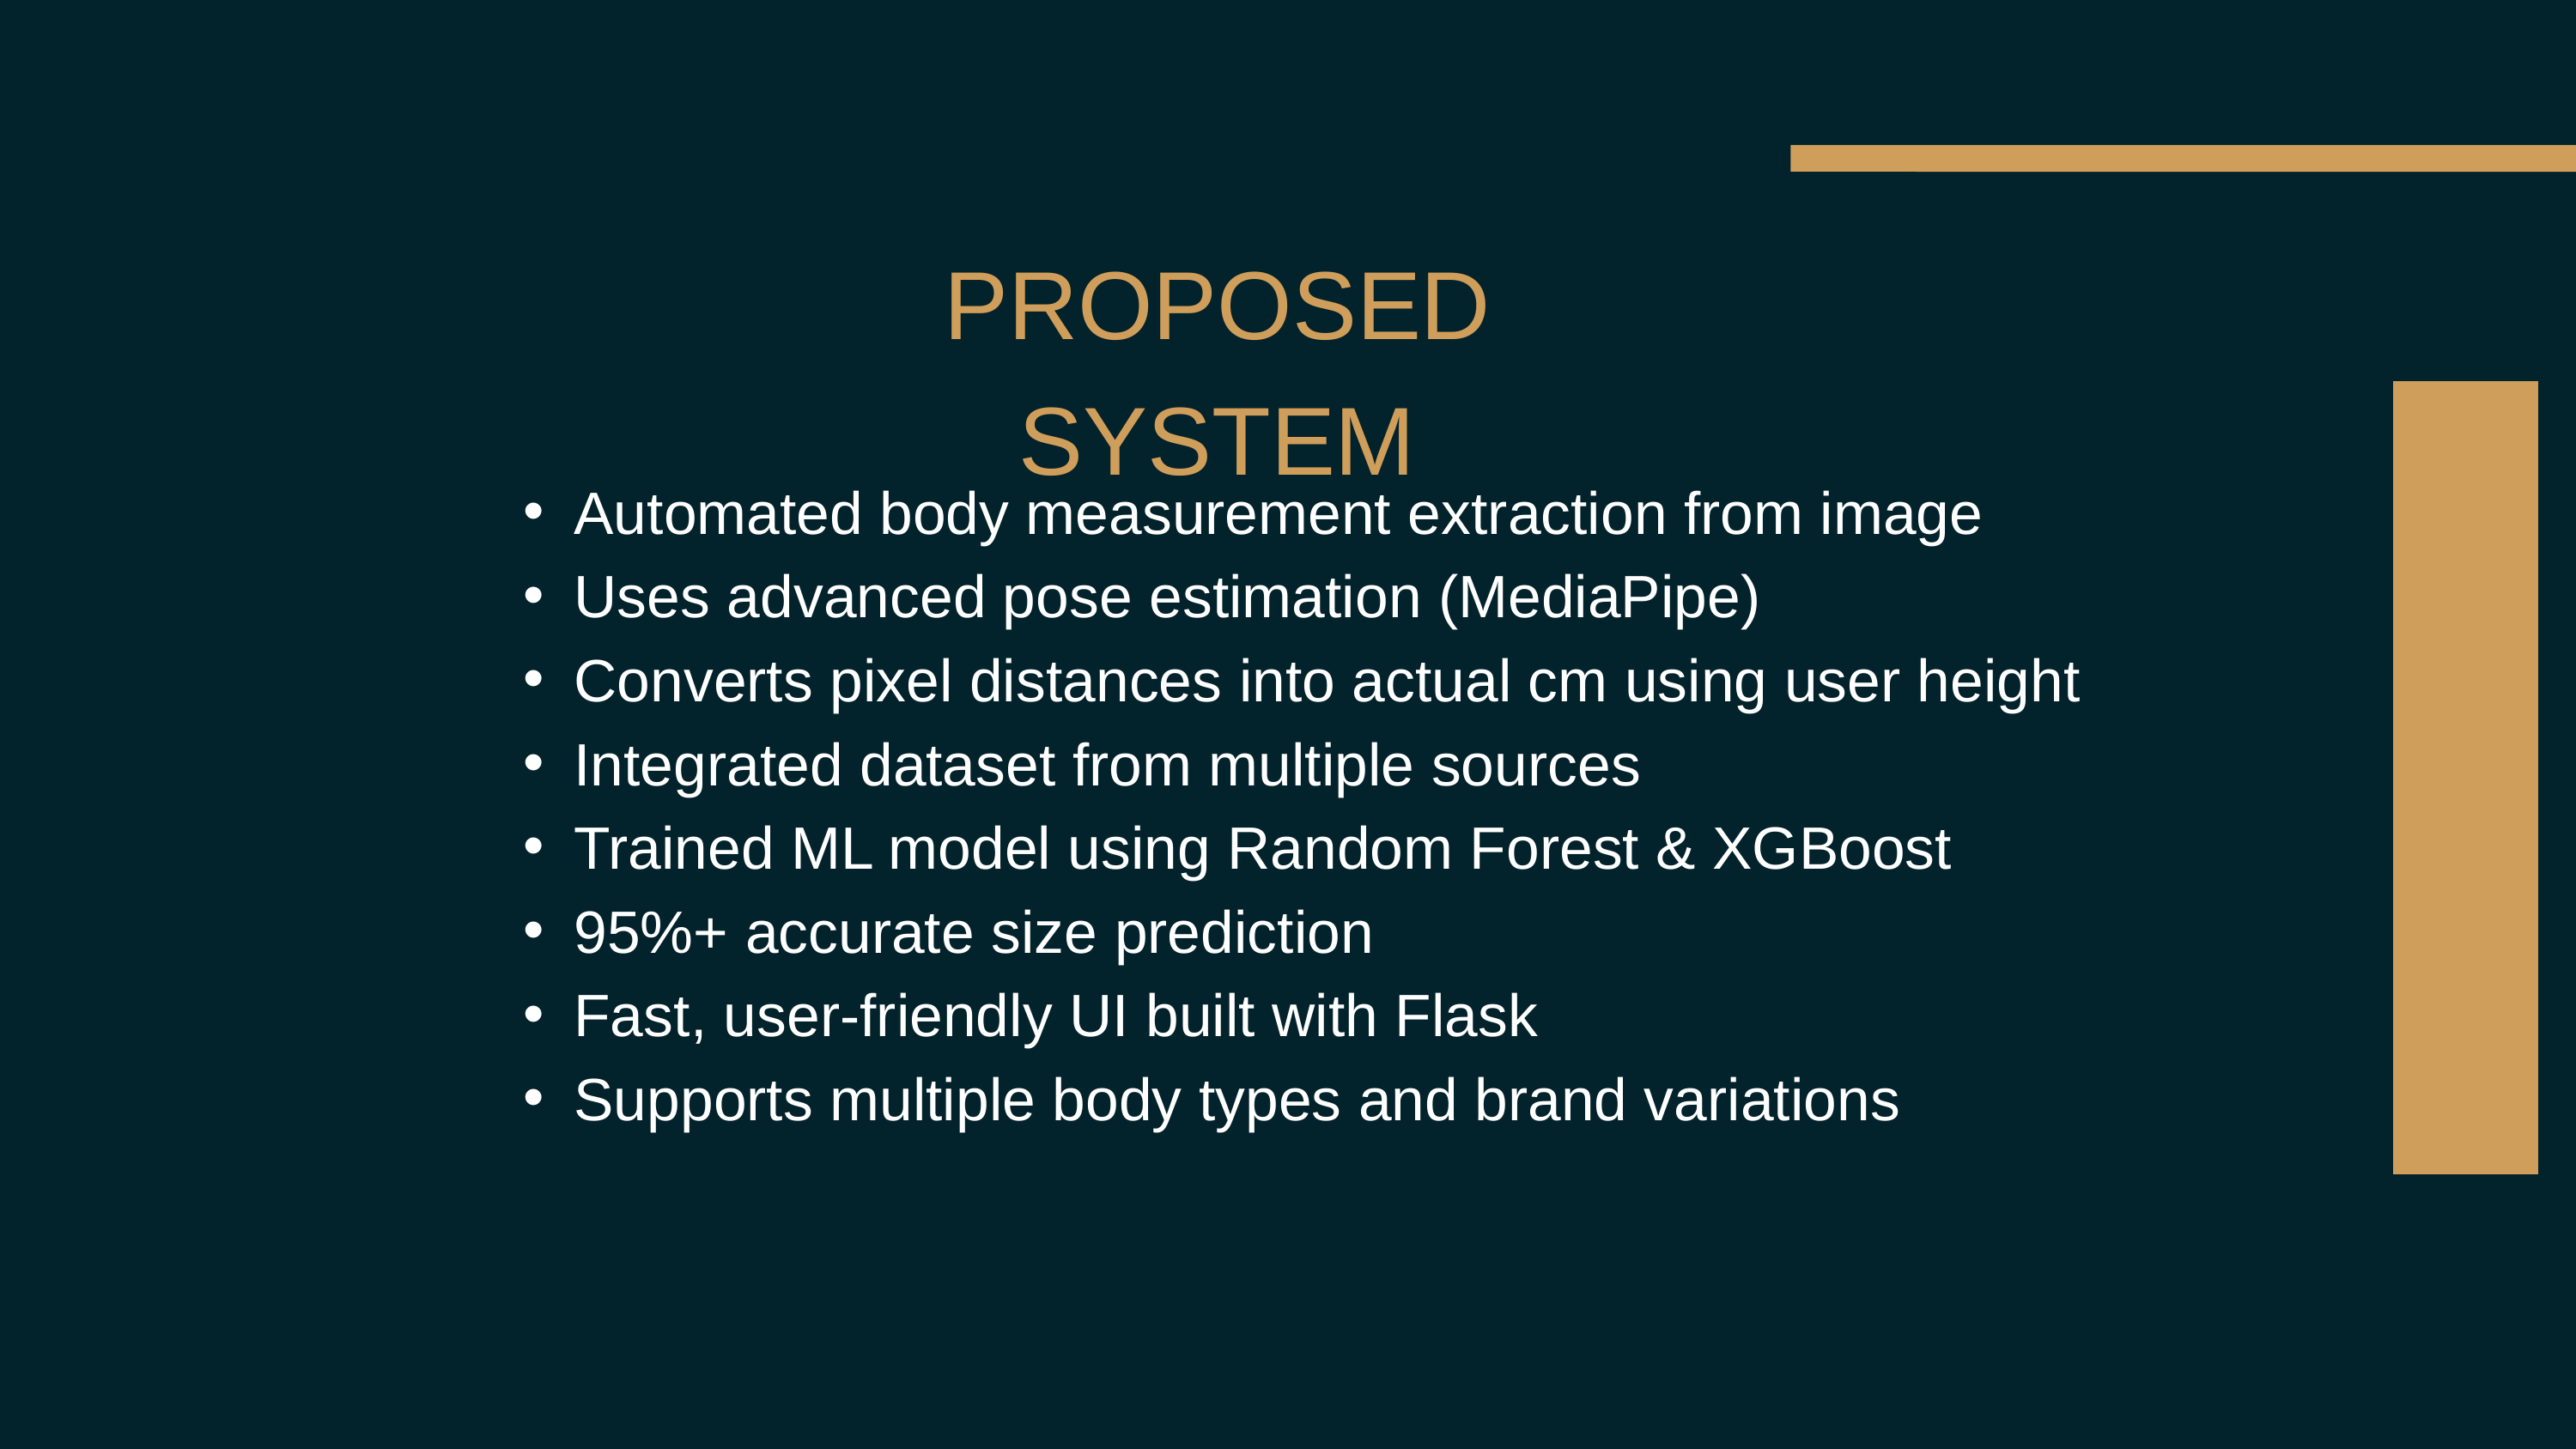

PROPOSED SYSTEM

Automated body measurement extraction from image
Uses advanced pose estimation (MediaPipe)
Converts pixel distances into actual cm using user height
Integrated dataset from multiple sources
Trained ML model using Random Forest & XGBoost
95%+ accurate size prediction
Fast, user-friendly UI built with Flask
Supports multiple body types and brand variations